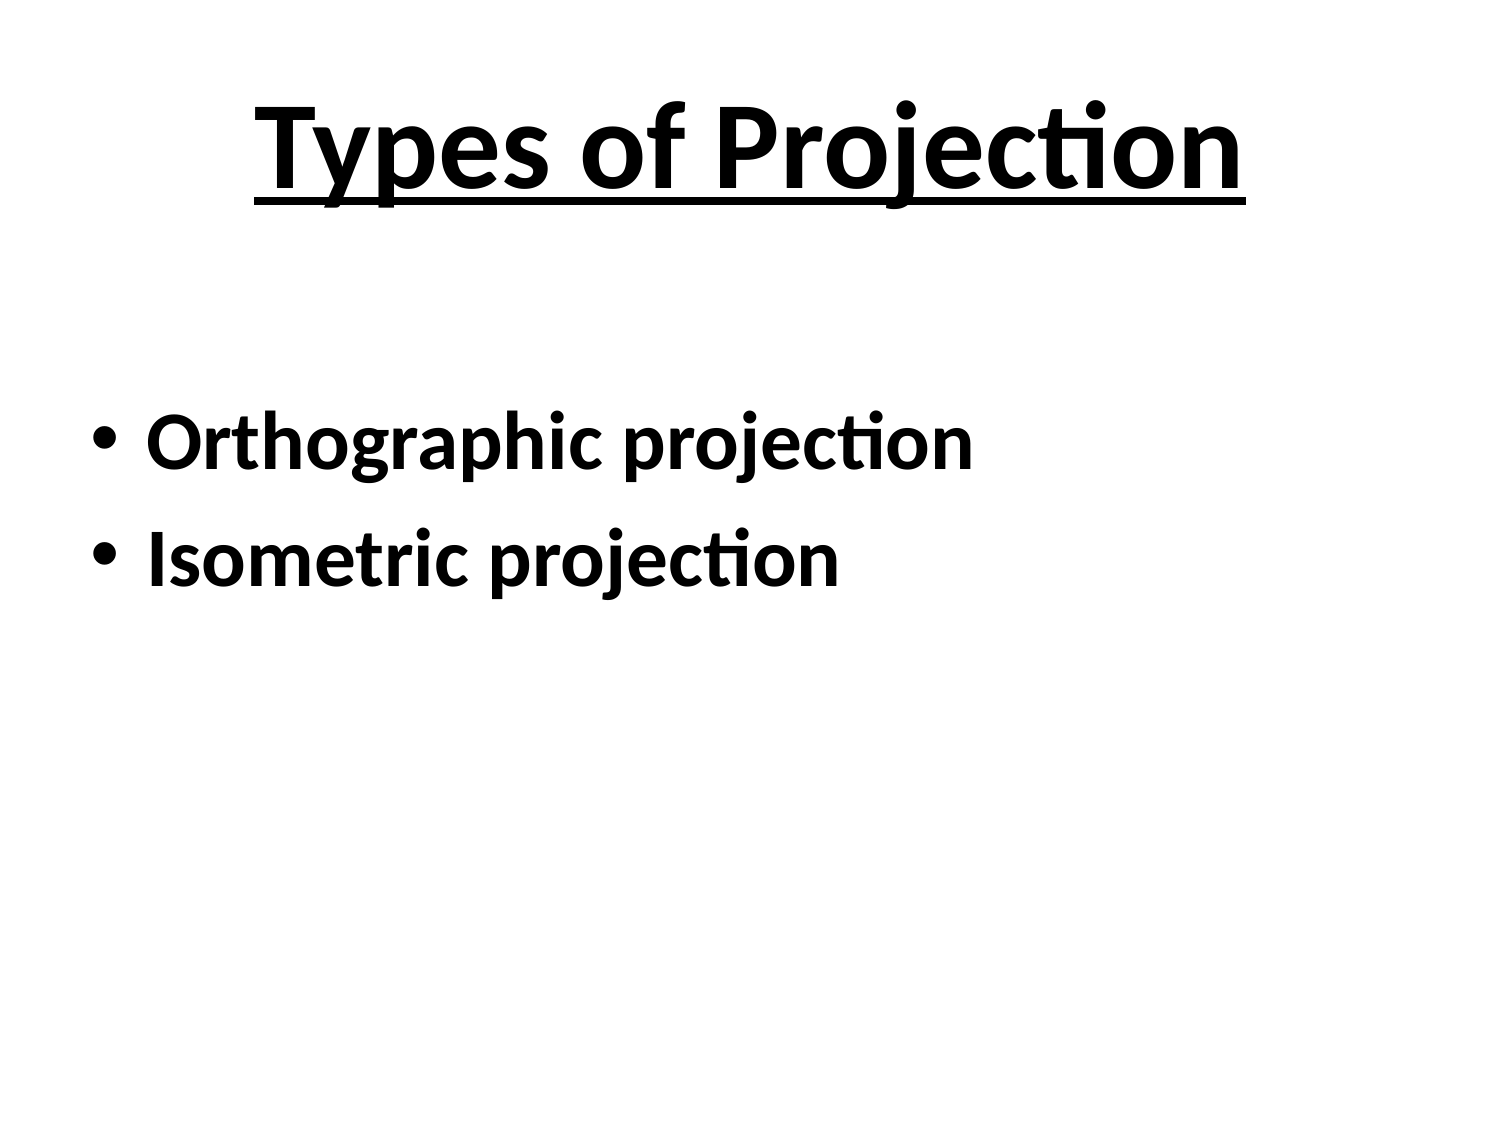

# Types of Projection

Orthographic projection
Isometric projection